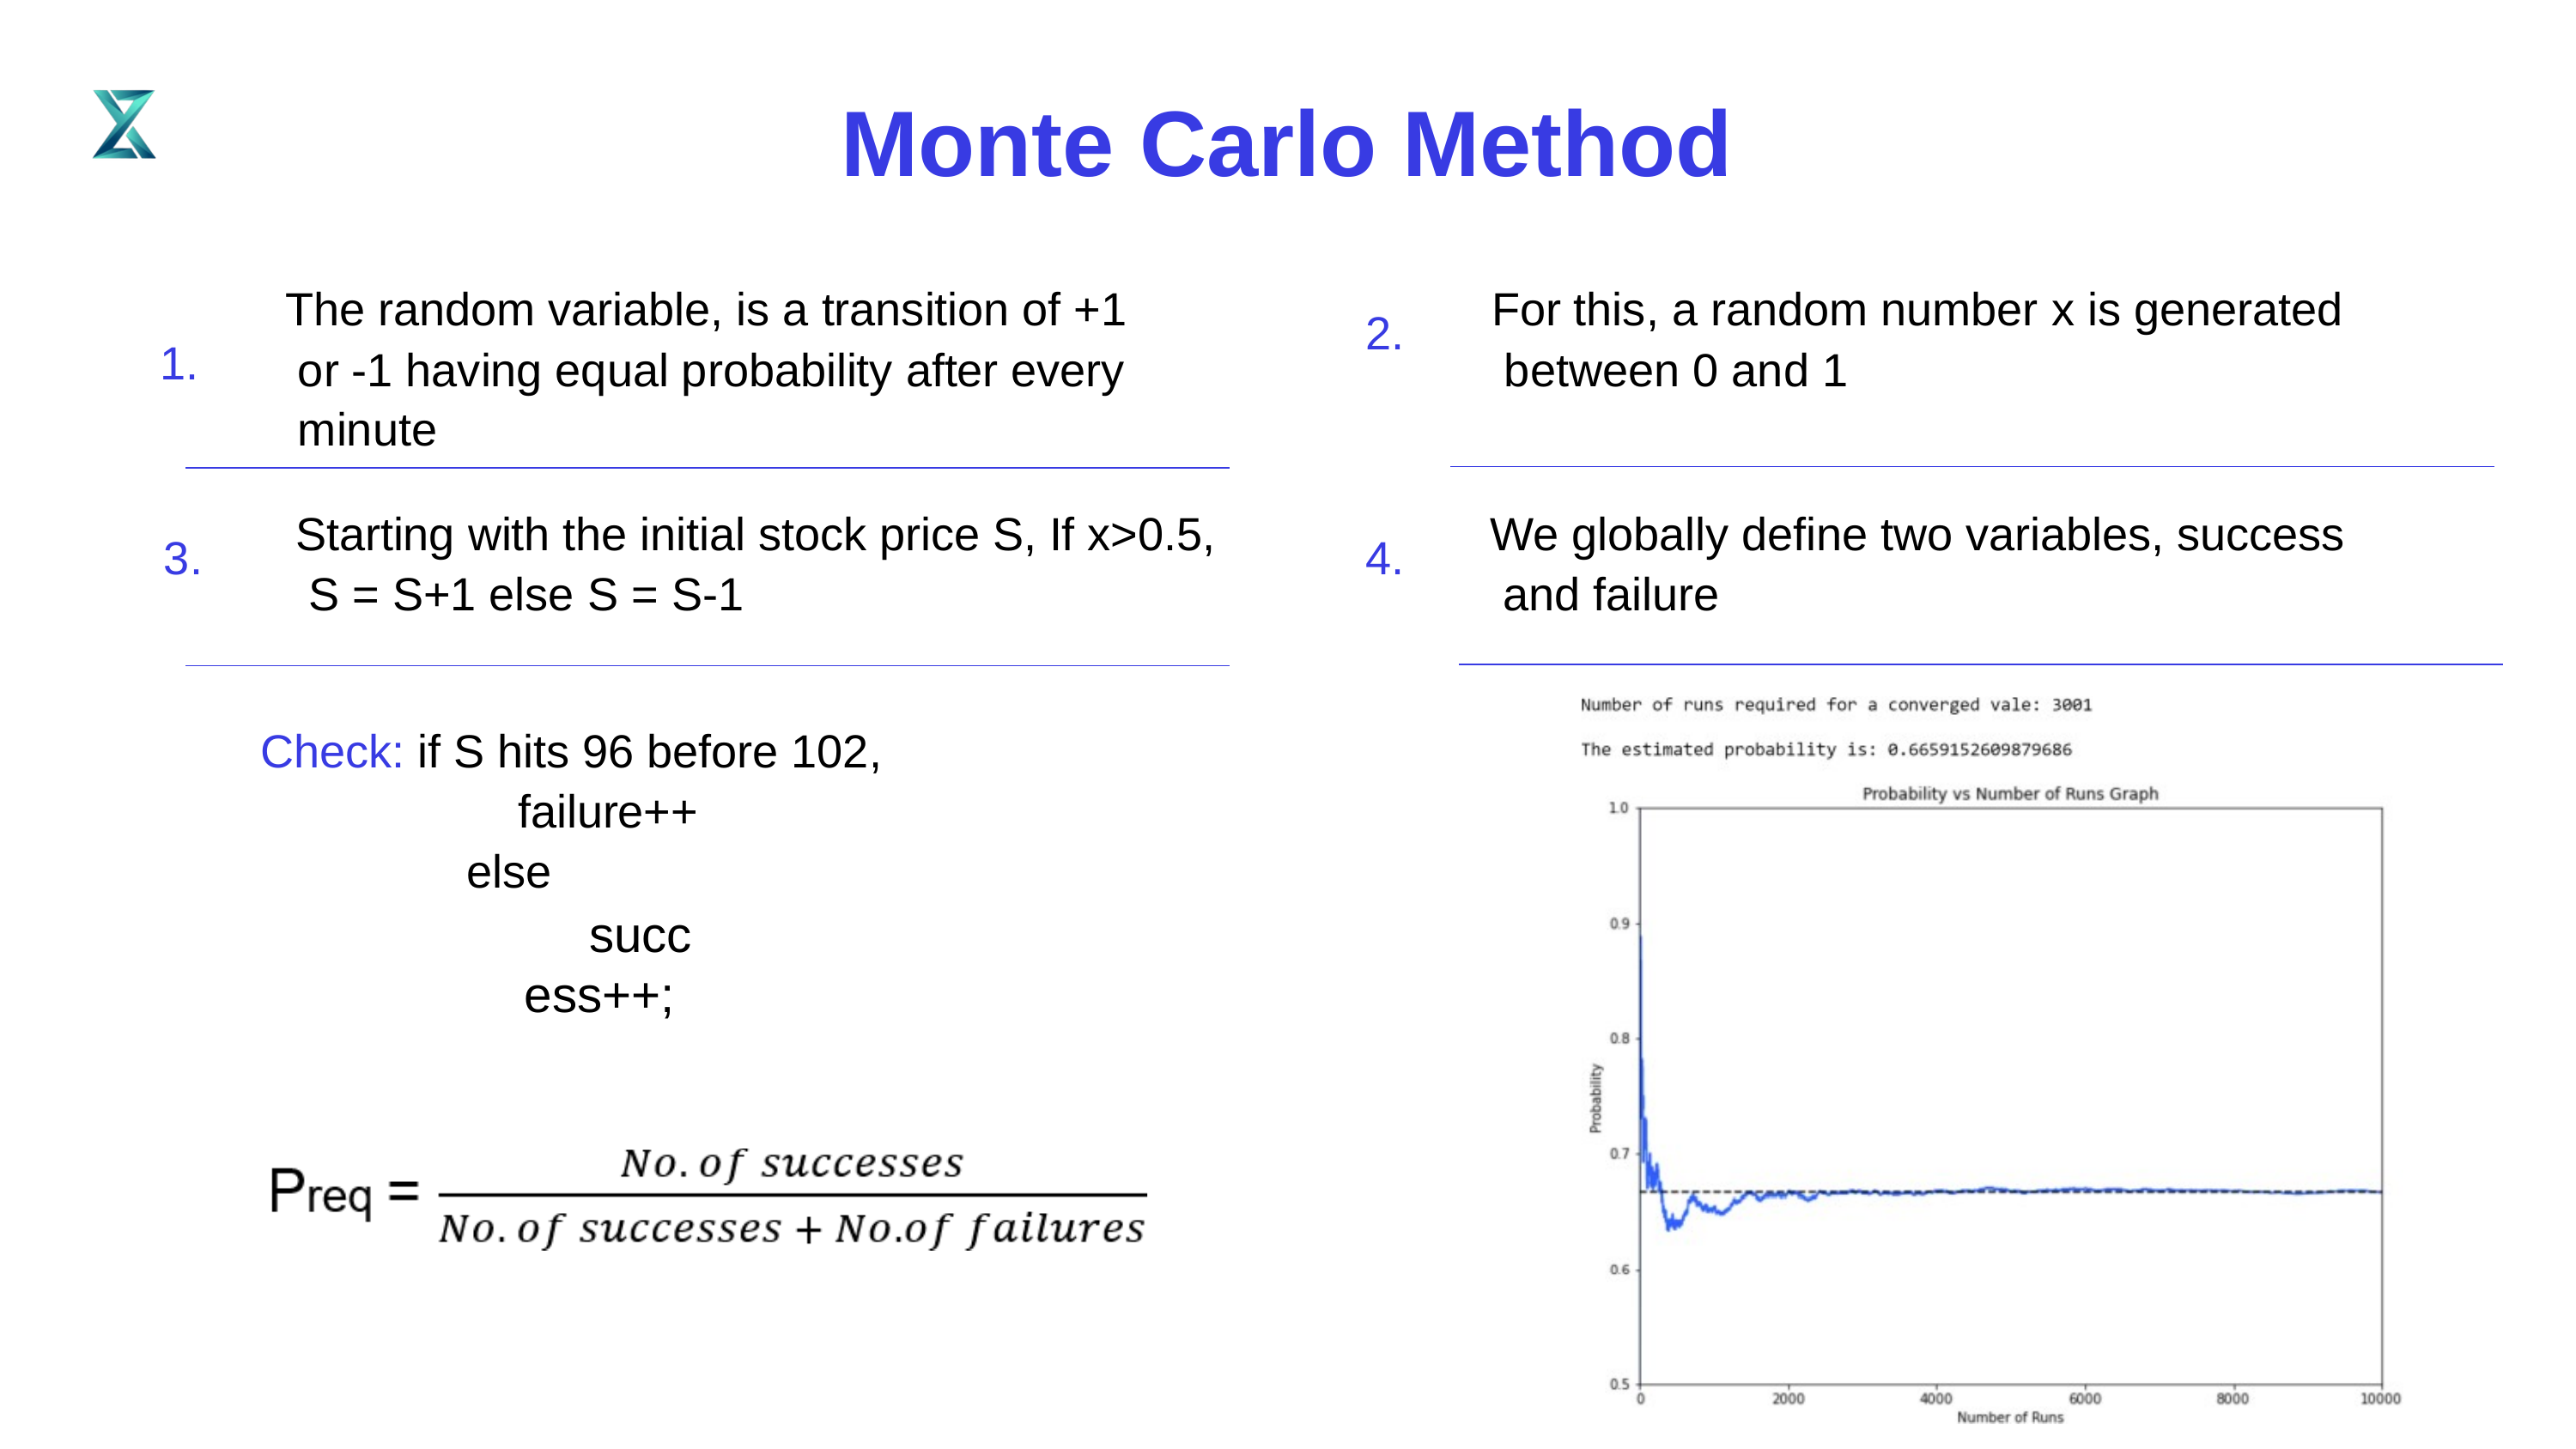

# Monte Carlo Method
The random variable, is a transition of +1  or -1 having equal probability after every  minute
For this, a random number x is generated  between 0 and 1
2.
1.
Starting with the initial stock price S, If x>0.5,  S = S+1 else S = S-1
We globally define two variables, success  and failure
3.
4.
Check: if S hits 96 before 102,
failure++  else
success++;